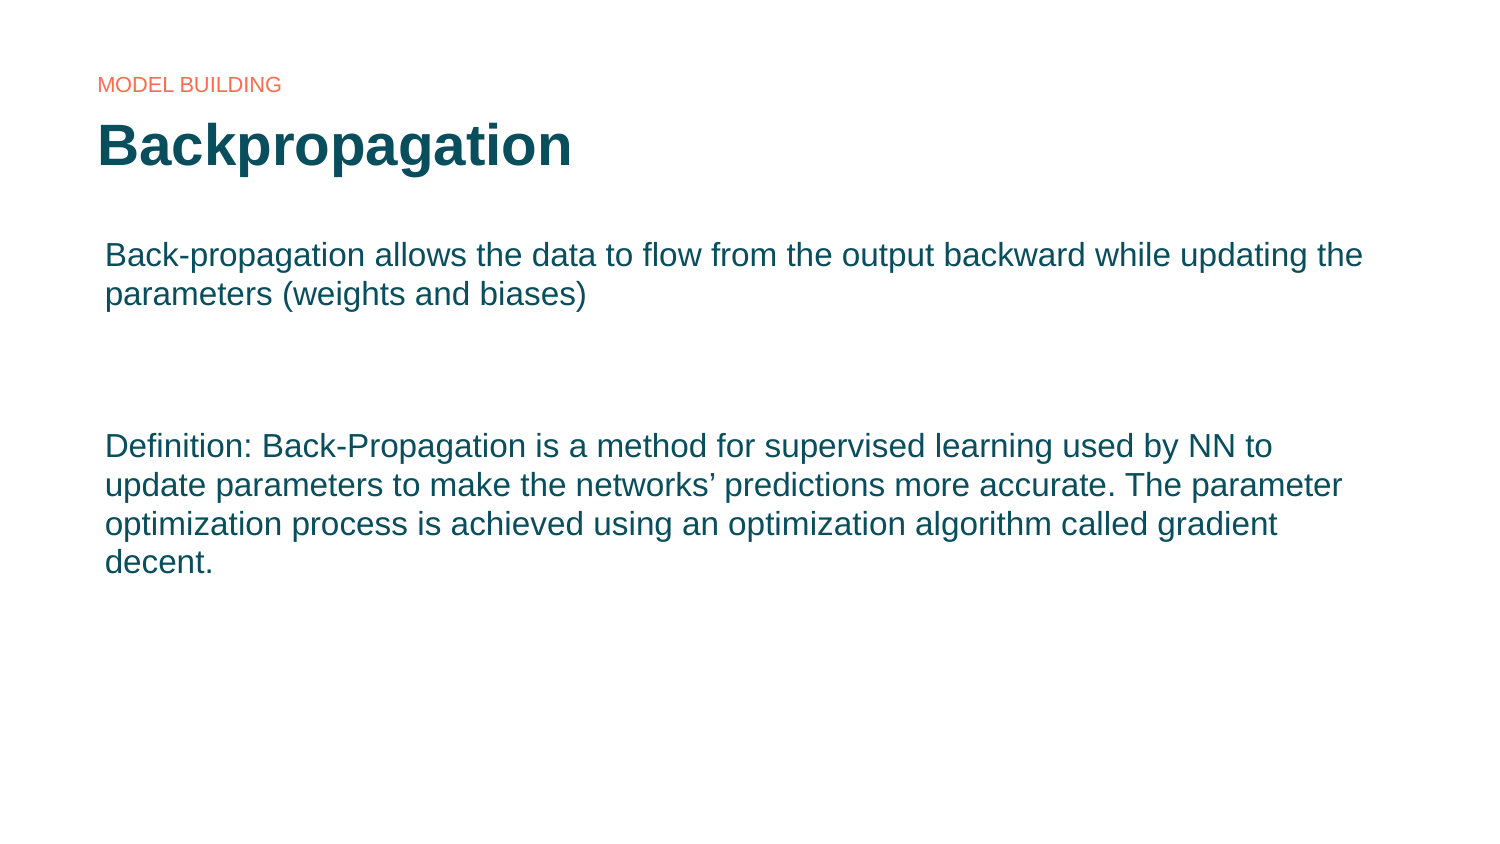

Model building
# Backpropagation
Back-propagation allows the data to flow from the output backward while updating the parameters (weights and biases)

Definition: Back-Propagation is a method for supervised learning used by NN to update parameters to make the networks’ predictions more accurate. The parameter optimization process is achieved using an optimization algorithm called gradient decent.